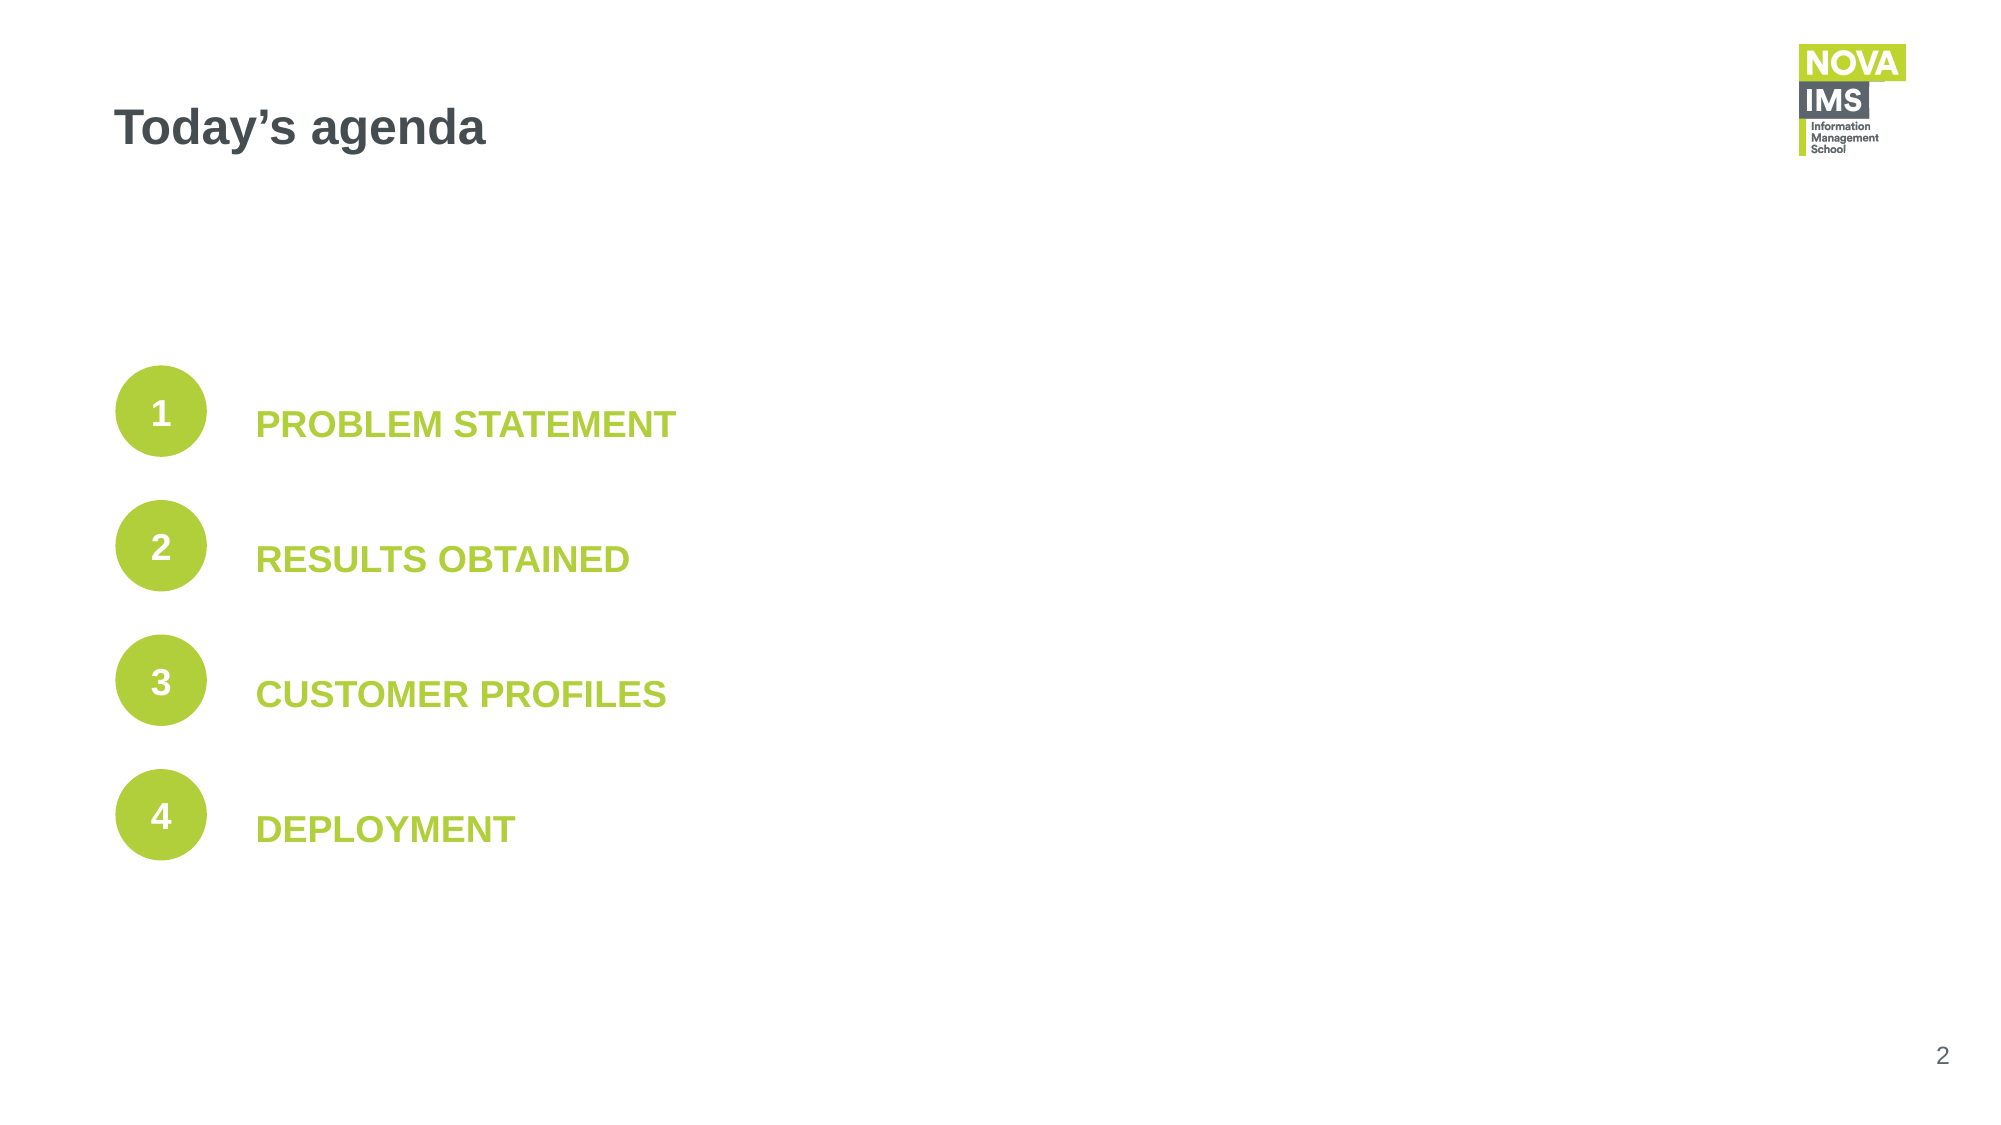

Today’s agenda
PROBLEM STATEMENT
RESULTS OBTAINED
CUSTOMER PROFILES
DEPLOYMENT
1
2
3
4
2